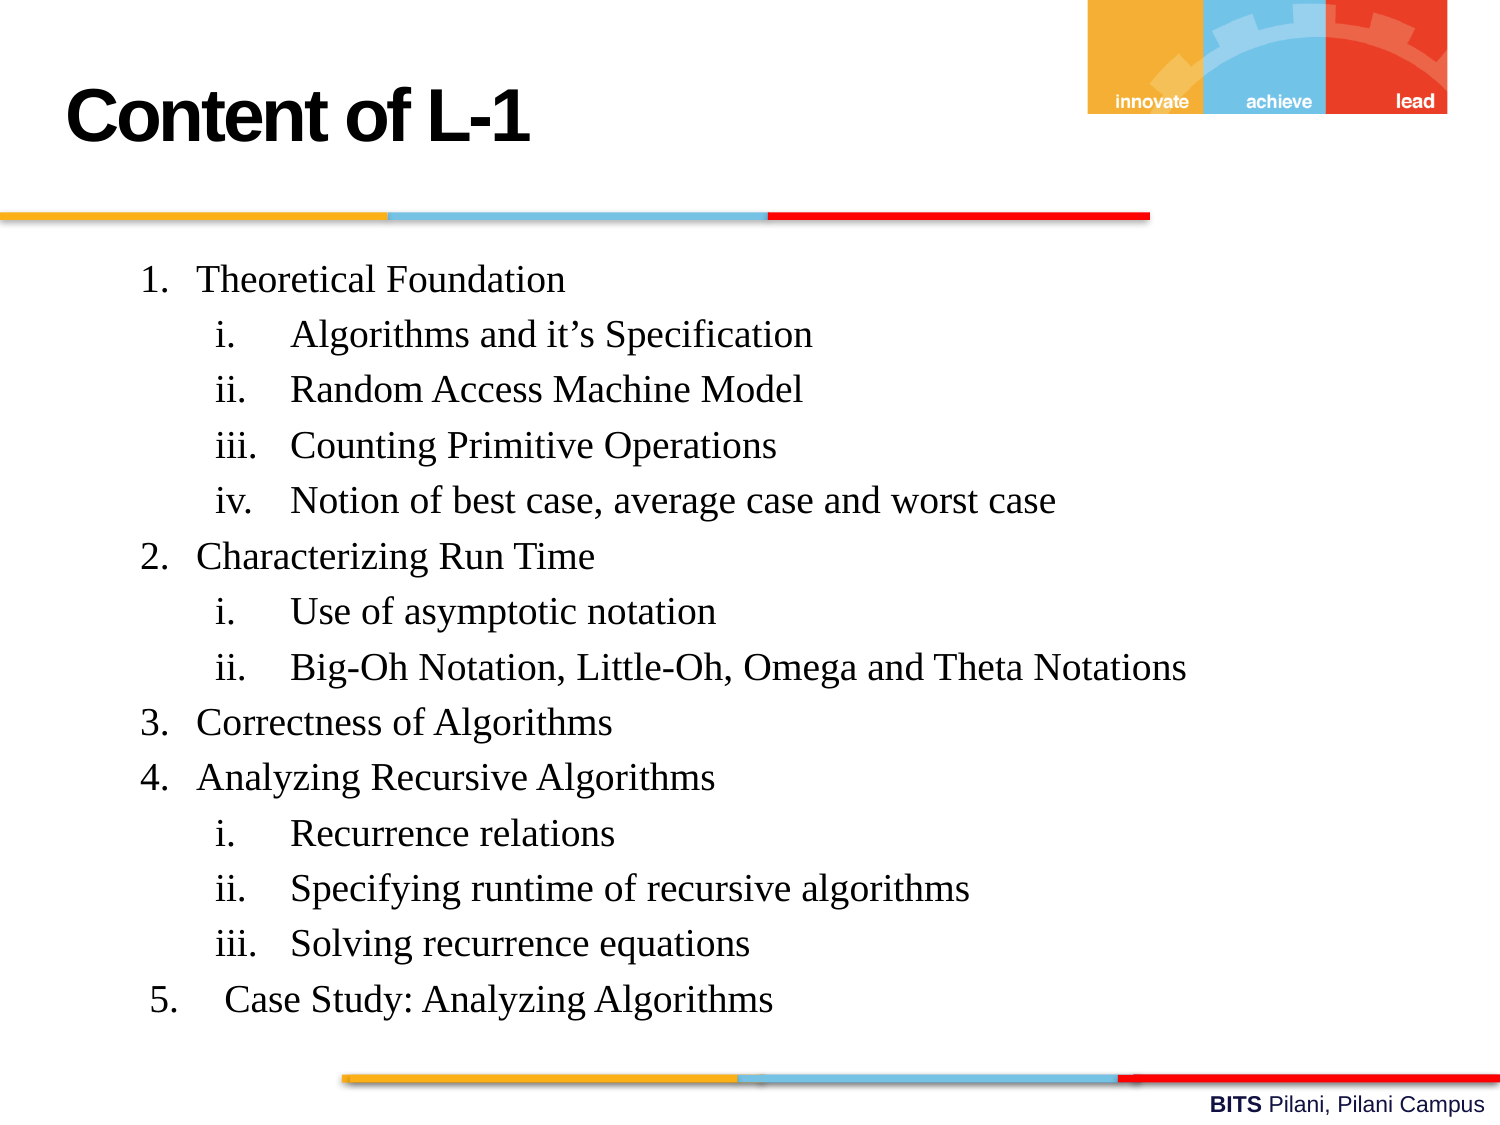

Content of L-1
Theoretical Foundation
Algorithms and it’s Specification
Random Access Machine Model
Counting Primitive Operations
Notion of best case, average case and worst case
Characterizing Run Time
Use of asymptotic notation
Big-Oh Notation, Little-Oh, Omega and Theta Notations
Correctness of Algorithms
Analyzing Recursive Algorithms
Recurrence relations
Specifying runtime of recursive algorithms
Solving recurrence equations
Case Study: Analyzing Algorithms